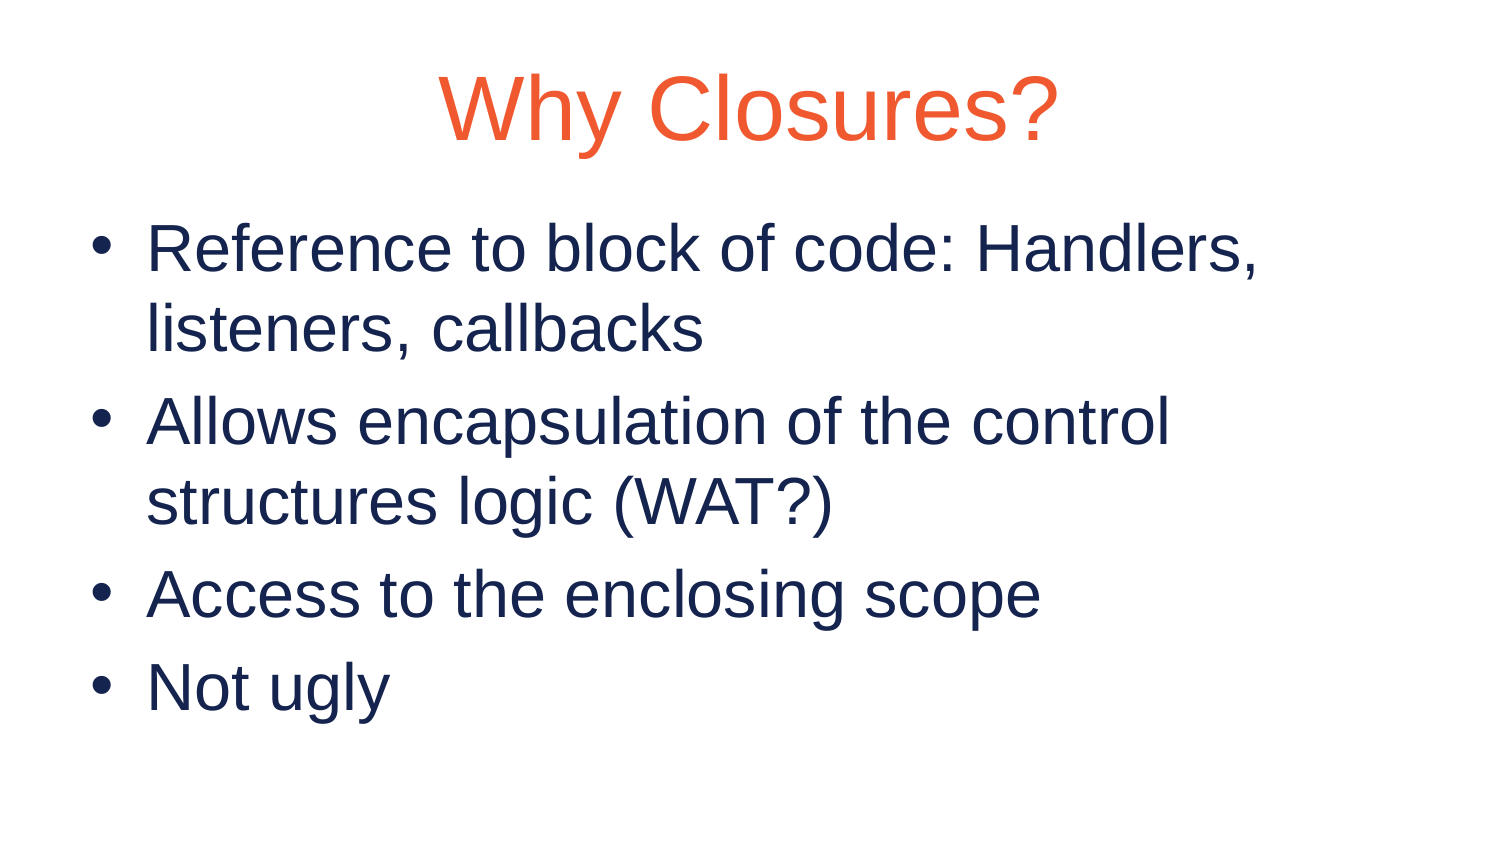

# Why Closures?
Reference to block of code: Handlers, listeners, callbacks
Allows encapsulation of the control structures logic (WAT?)
Access to the enclosing scope
Not ugly